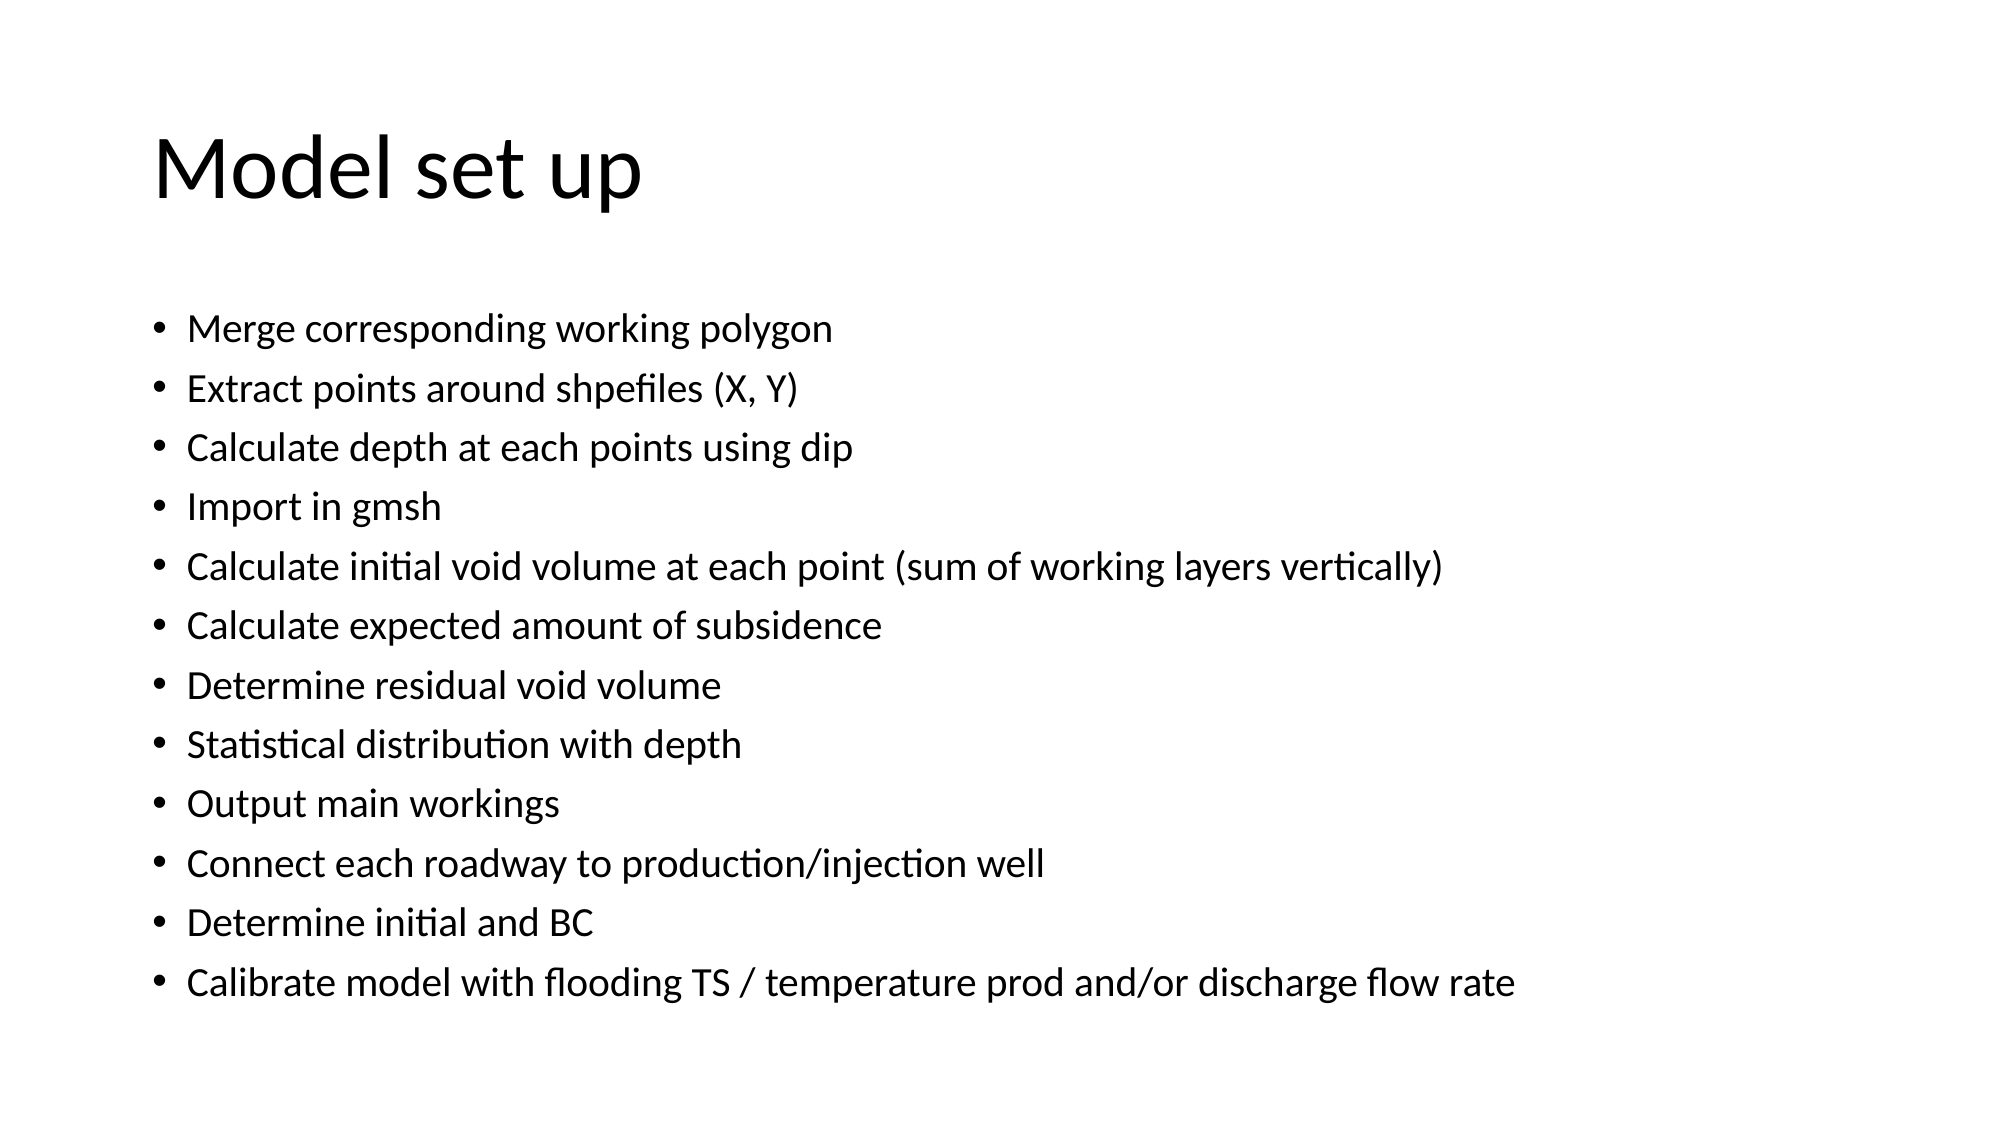

# Model set up
Merge corresponding working polygon
Extract points around shpefiles (X, Y)
Calculate depth at each points using dip
Import in gmsh
Calculate initial void volume at each point (sum of working layers vertically)
Calculate expected amount of subsidence
Determine residual void volume
Statistical distribution with depth
Output main workings
Connect each roadway to production/injection well
Determine initial and BC
Calibrate model with flooding TS / temperature prod and/or discharge flow rate